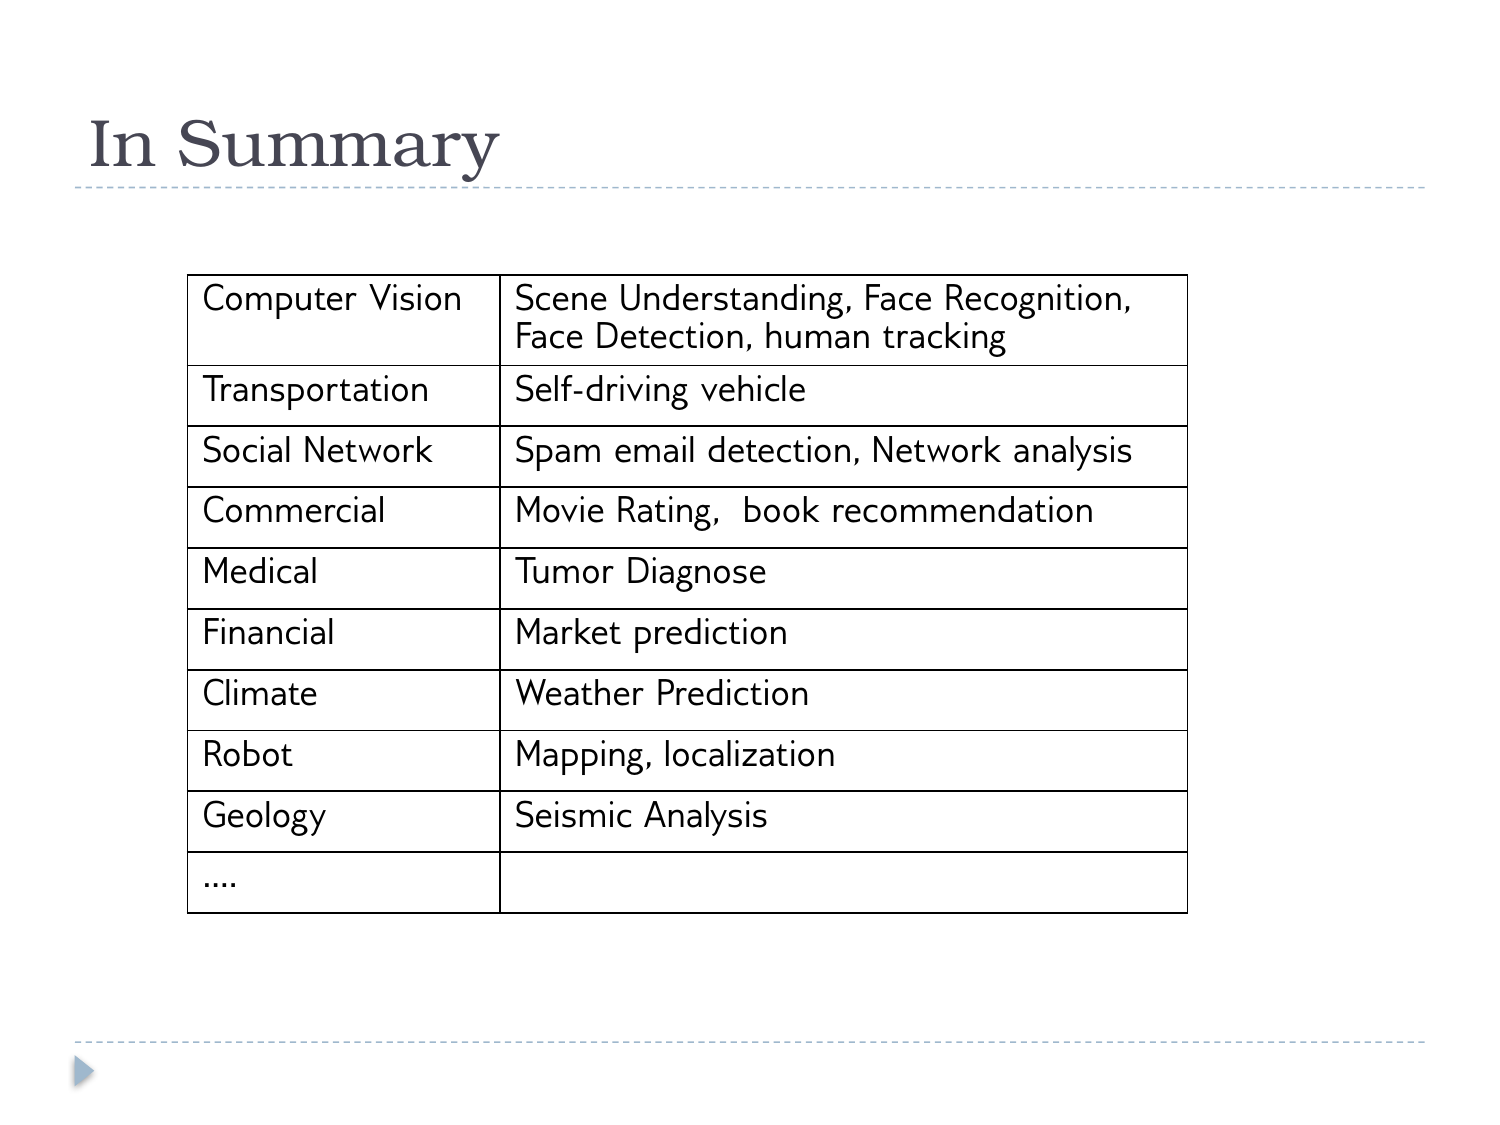

# In Summary
| Computer Vision | Scene Understanding, Face Recognition, Face Detection, human tracking |
| --- | --- |
| Transportation | Self-driving vehicle |
| Social Network | Spam email detection, Network analysis |
| Commercial | Movie Rating, book recommendation |
| Medical | Tumor Diagnose |
| Financial | Market prediction |
| Climate | Weather Prediction |
| Robot | Mapping, localization |
| Geology | Seismic Analysis |
| …. |  |